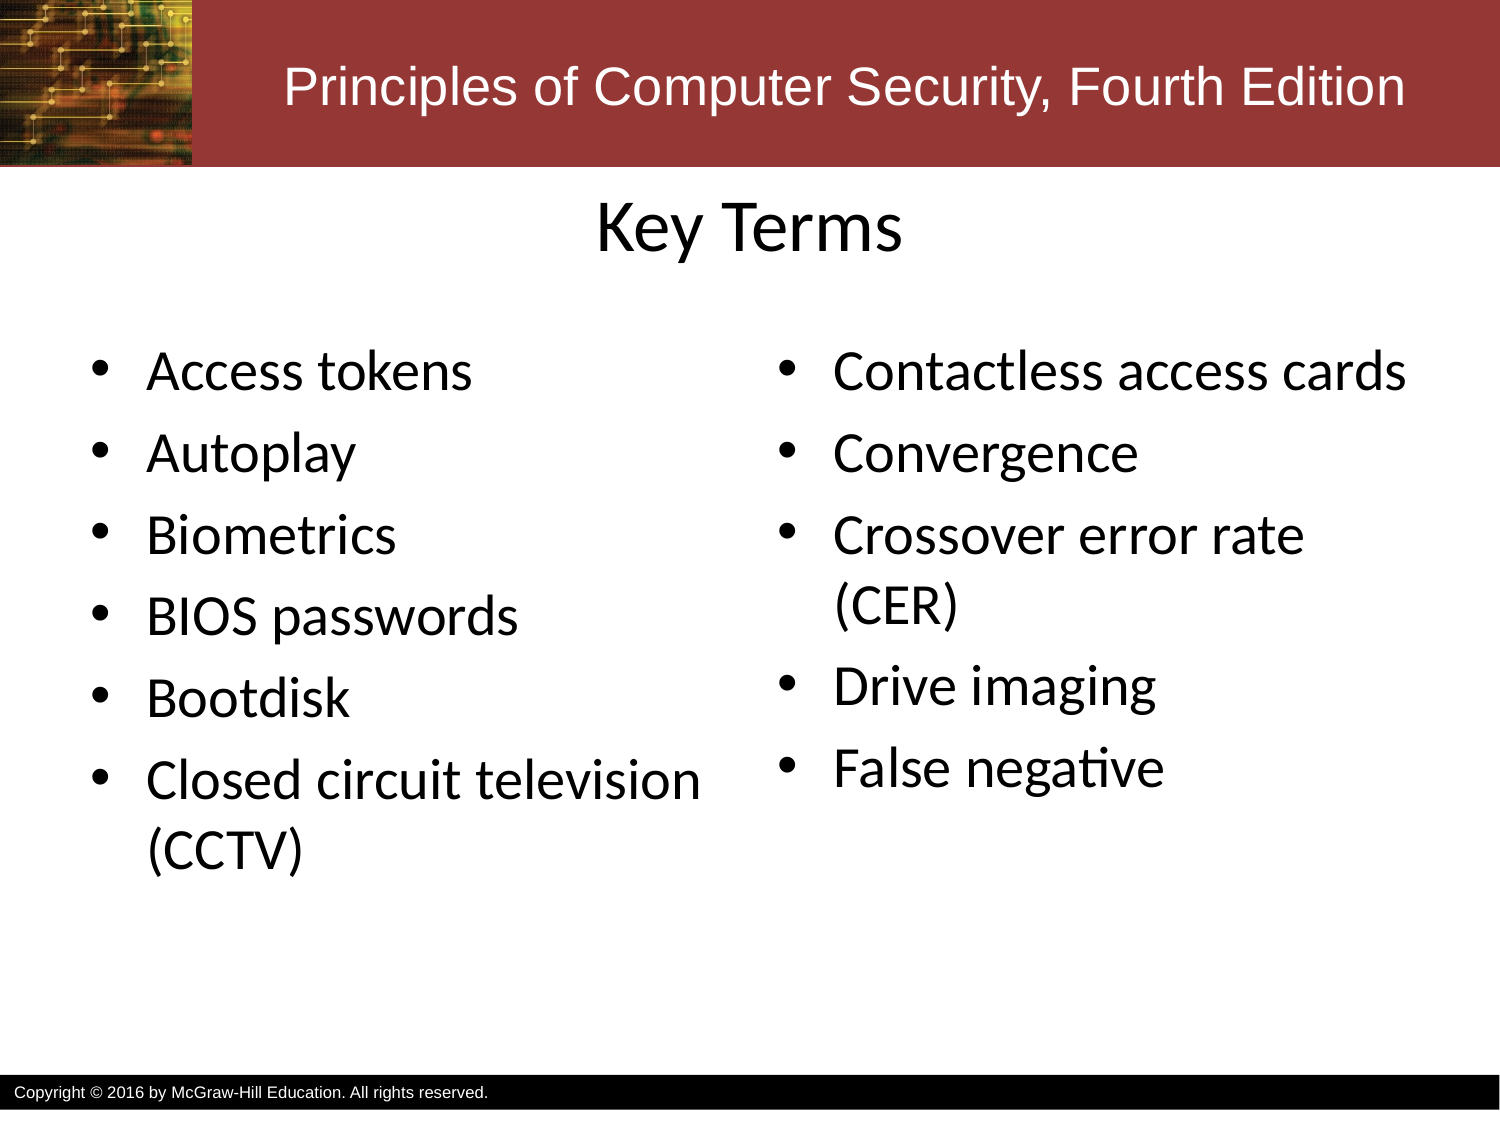

# Key Terms
Access tokens
Autoplay
Biometrics
BIOS passwords
Bootdisk
Closed circuit television
(CCTV)
Contactless access cards
Convergence
Crossover error rate (CER)
Drive imaging
False negative